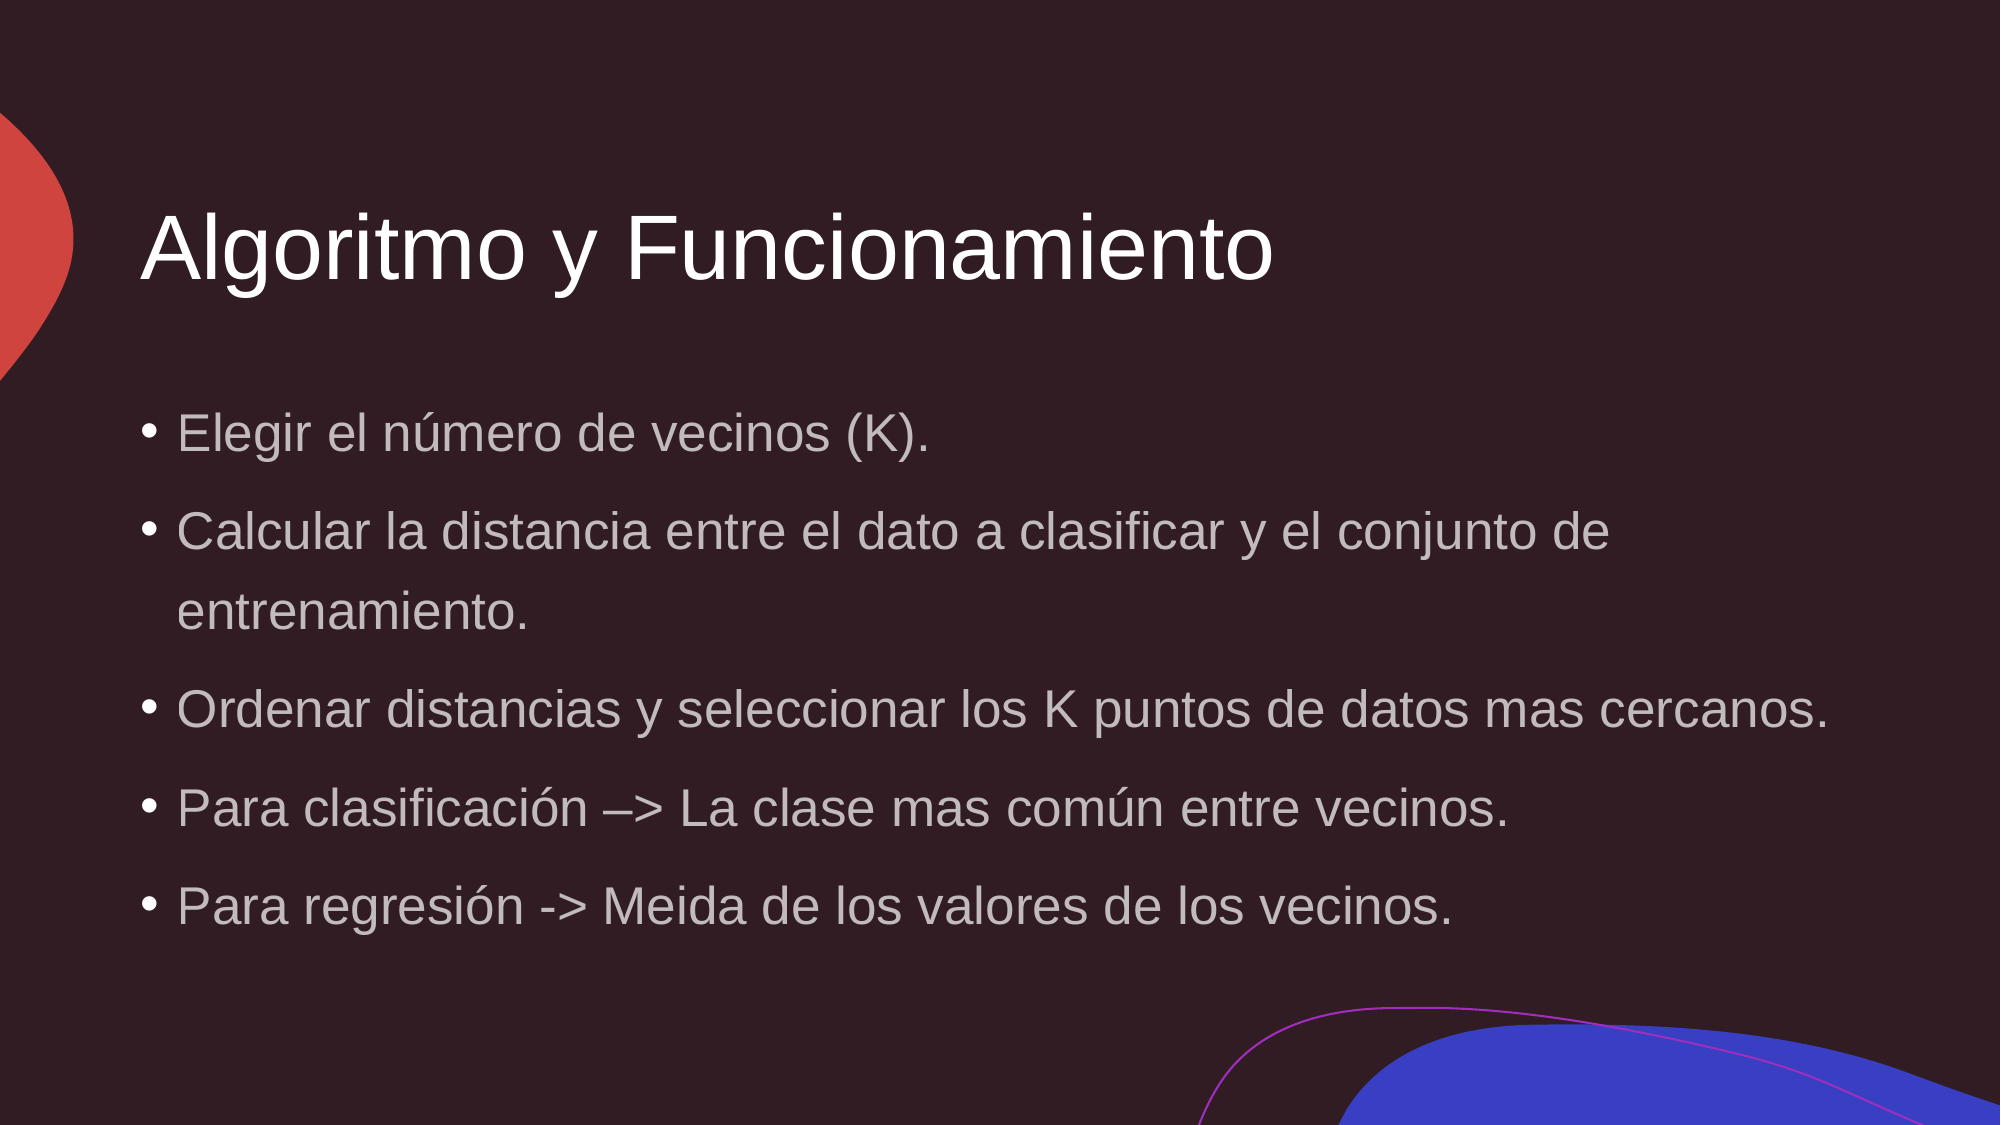

# Algoritmo y Funcionamiento
Elegir el número de vecinos (K).
Calcular la distancia entre el dato a clasificar y el conjunto de entrenamiento.
Ordenar distancias y seleccionar los K puntos de datos mas cercanos.
Para clasificación –> La clase mas común entre vecinos.
Para regresión -> Meida de los valores de los vecinos.